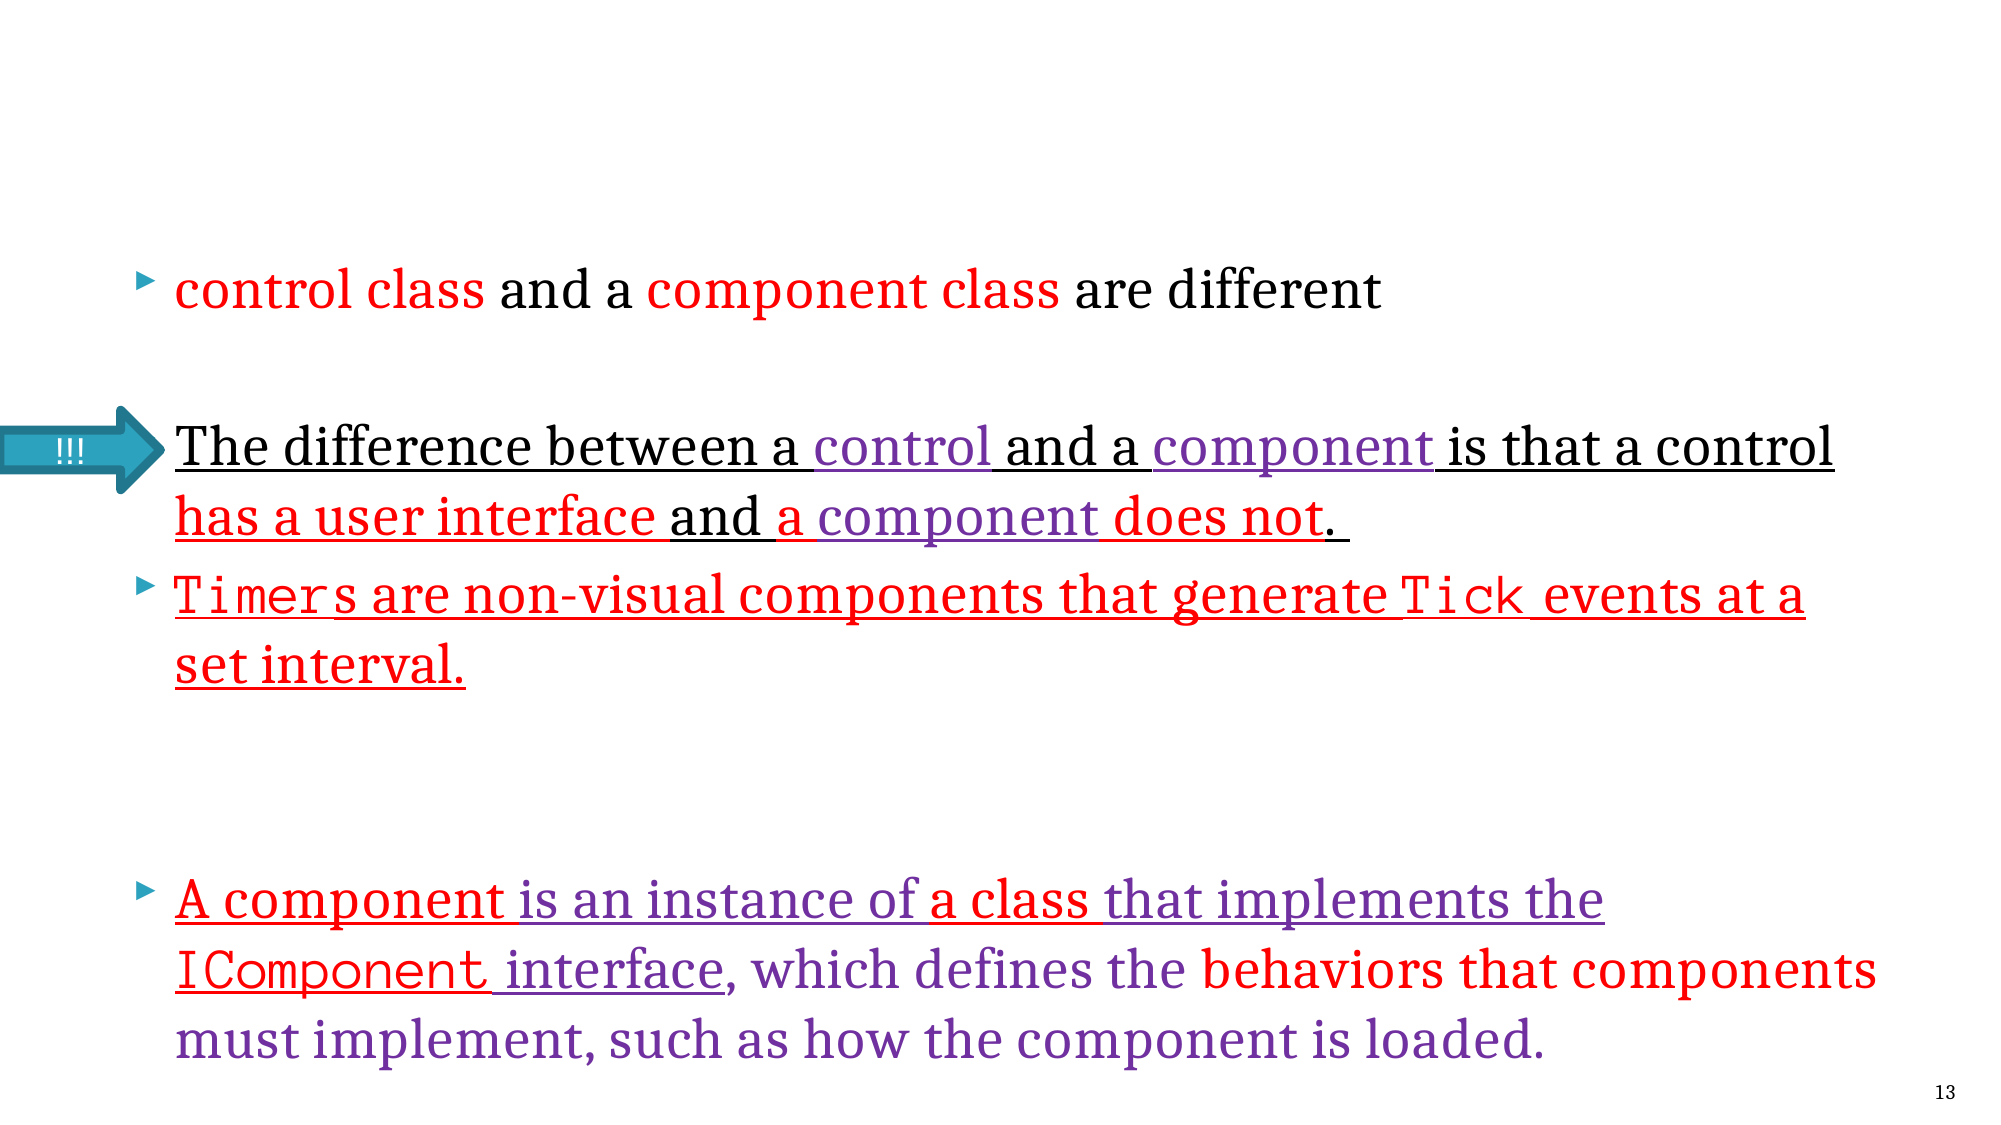

#
control class and a component class are different

The difference between a control and a component is that a control has a user interface and a component does not.
Timers are non-visual components that generate Tick events at a set interval.

A component is an instance of a class that implements the IComponent interface, which defines the behaviors that components must implement, such as how the component is loaded.

!!!
13